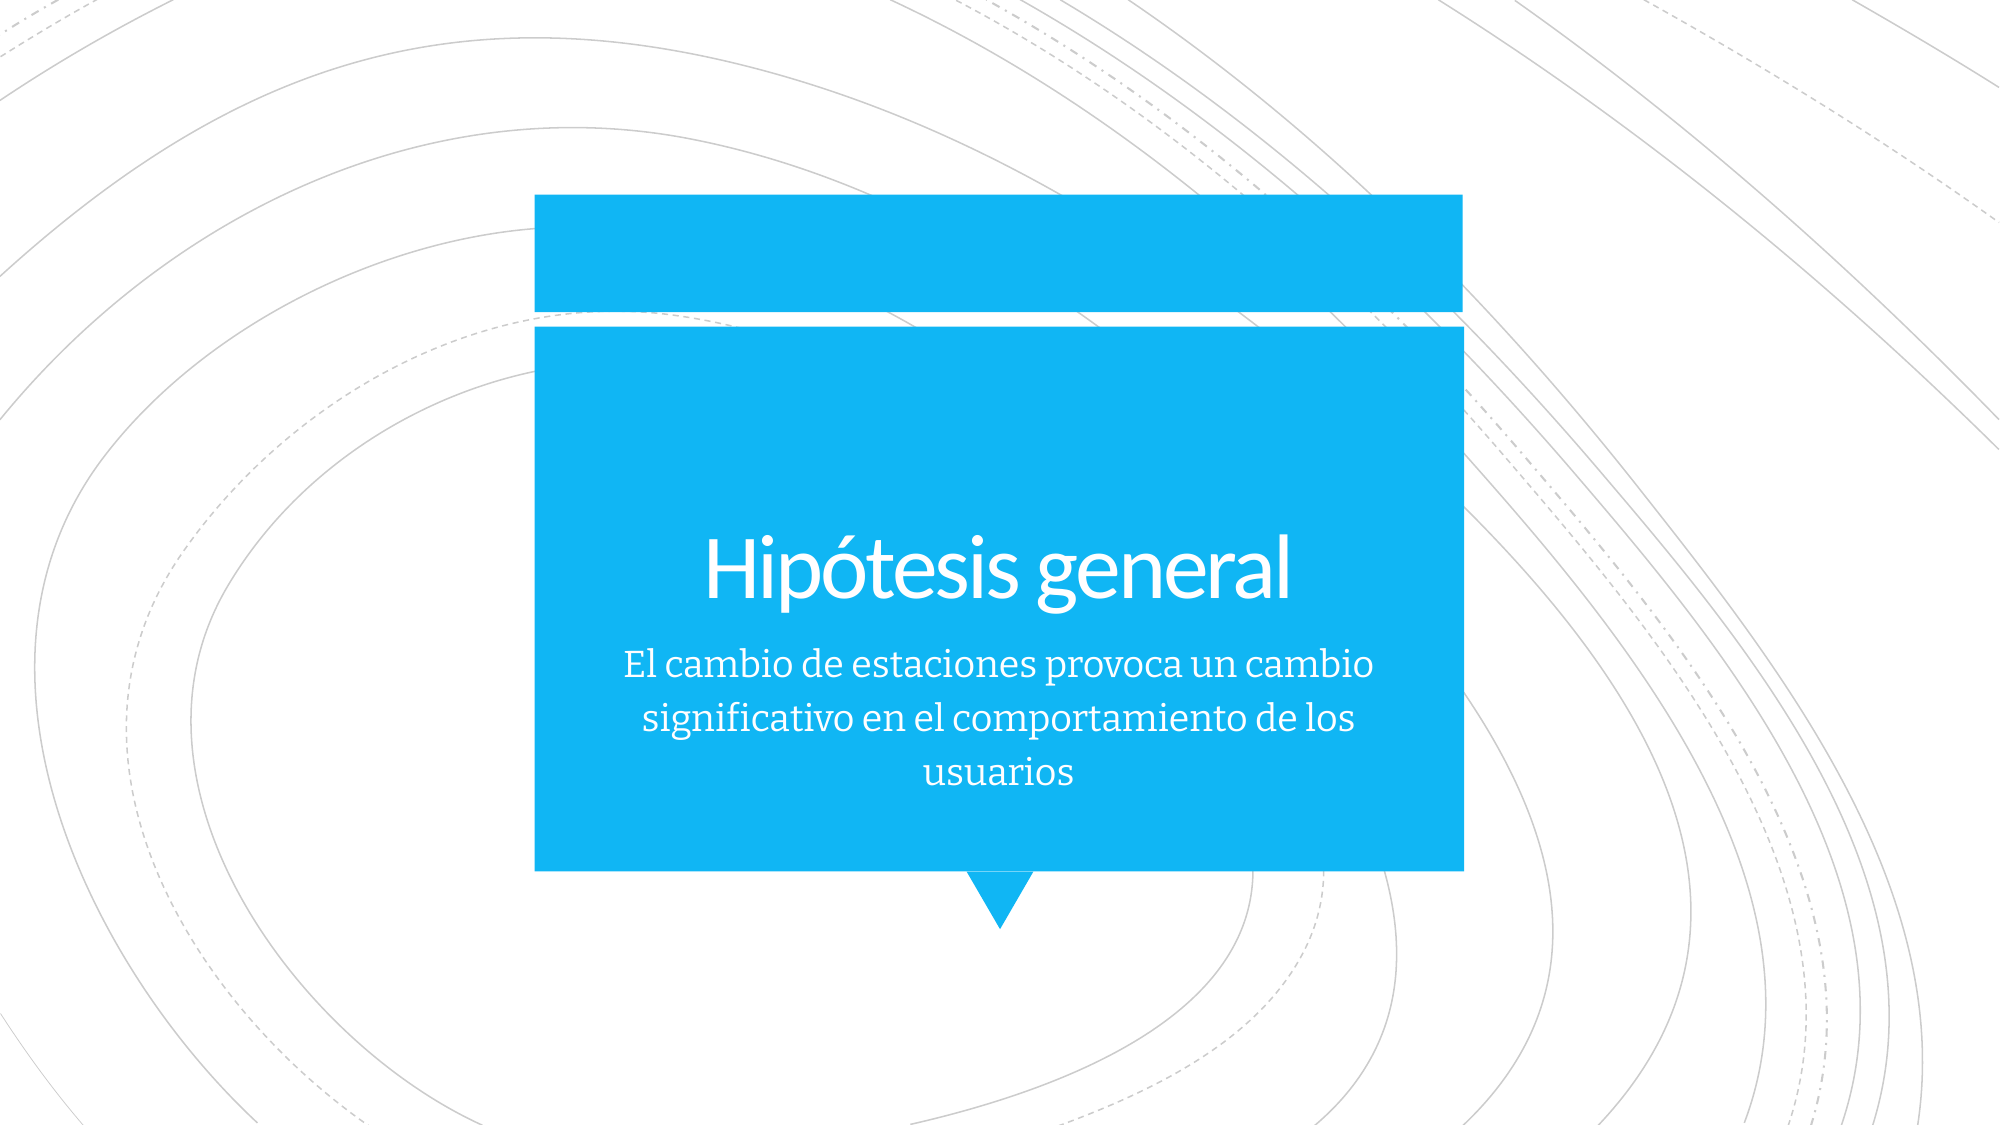

# Hipótesis general
El cambio de estaciones provoca un cambio significativo en el comportamiento de los usuarios